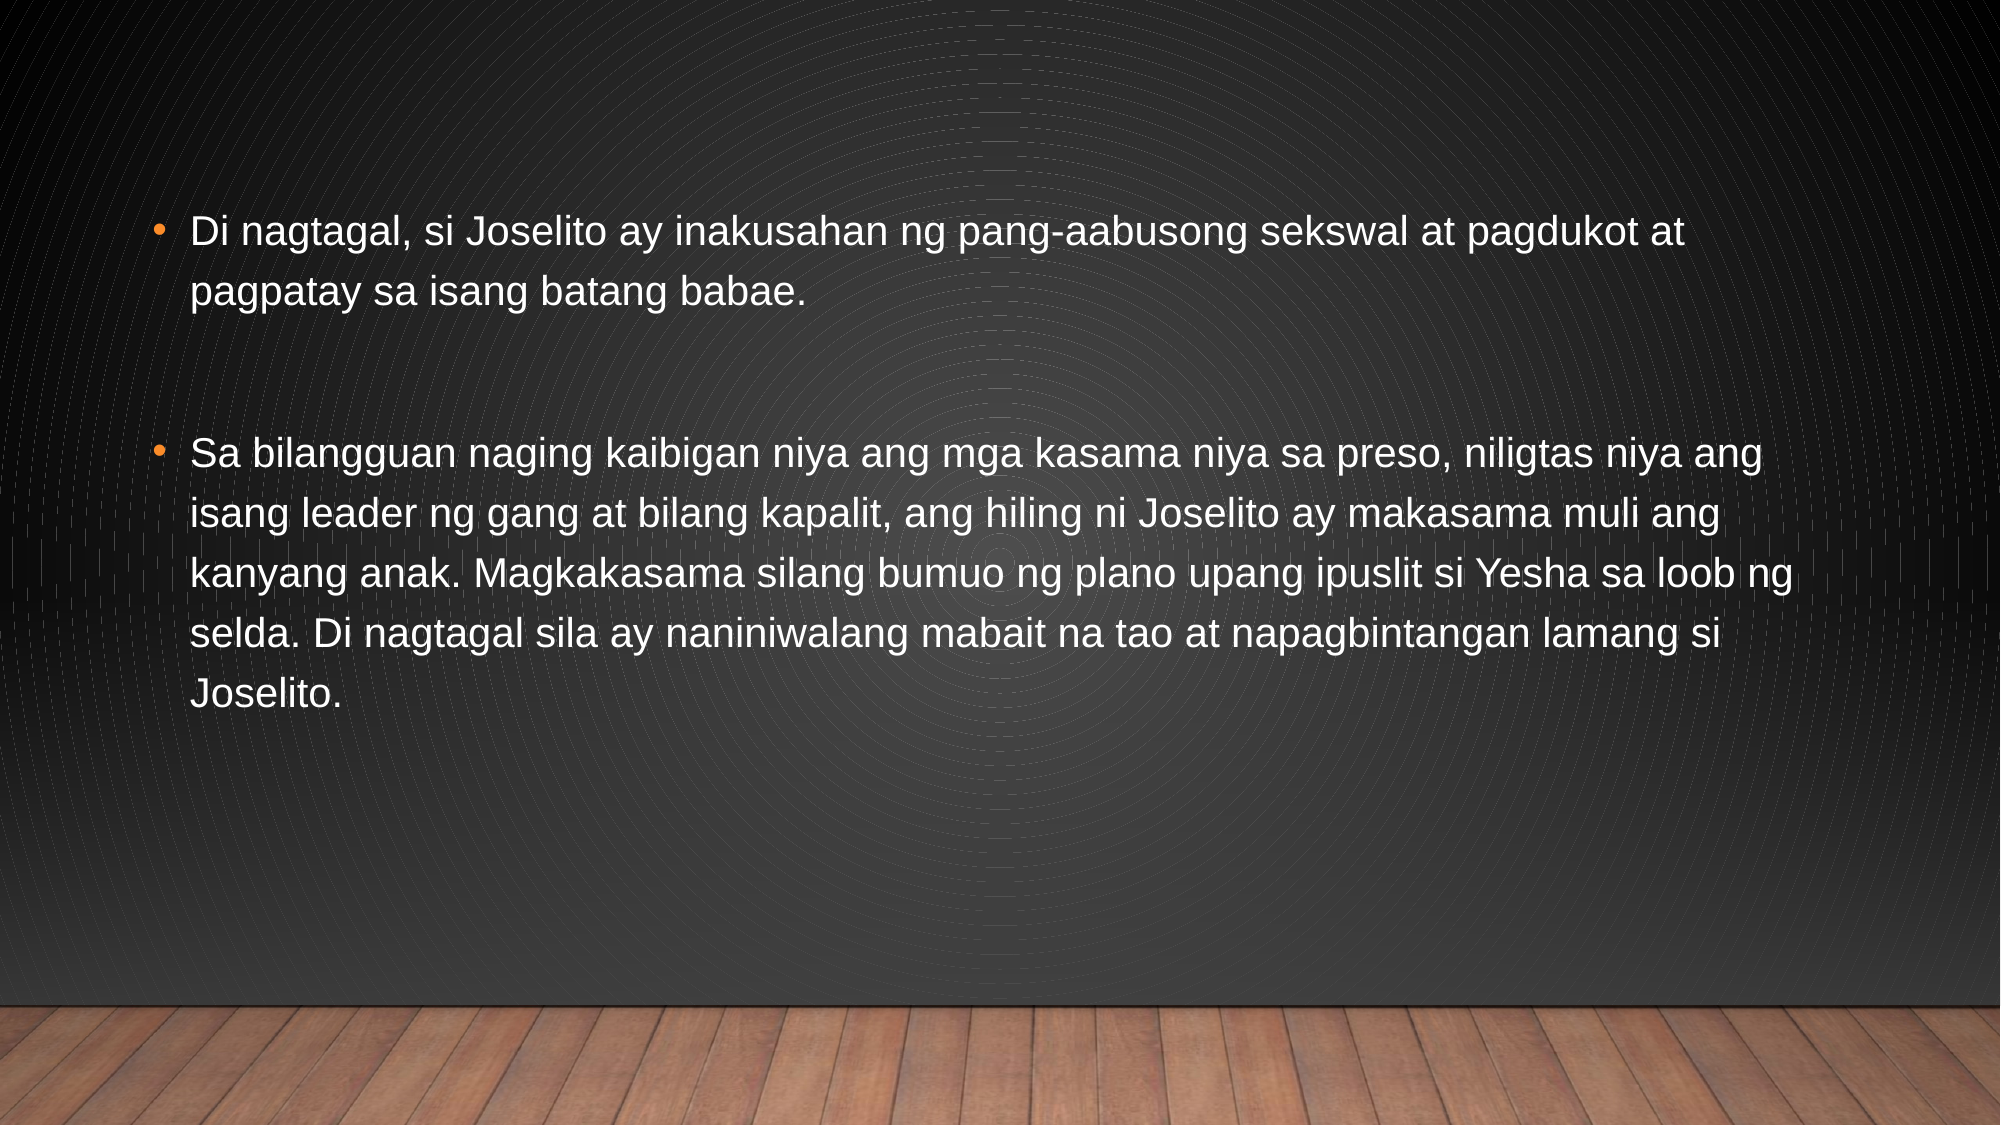

Di nagtagal, si Joselito ay inakusahan ng pang-aabusong sekswal at pagdukot at pagpatay sa isang batang babae.

Sa bilangguan naging kaibigan niya ang mga kasama niya sa preso, niligtas niya ang isang leader ng gang at bilang kapalit, ang hiling ni Joselito ay makasama muli ang kanyang anak. Magkakasama silang bumuo ng plano upang ipuslit si Yesha sa loob ng selda. Di nagtagal sila ay naniniwalang mabait na tao at napagbintangan lamang si Joselito.